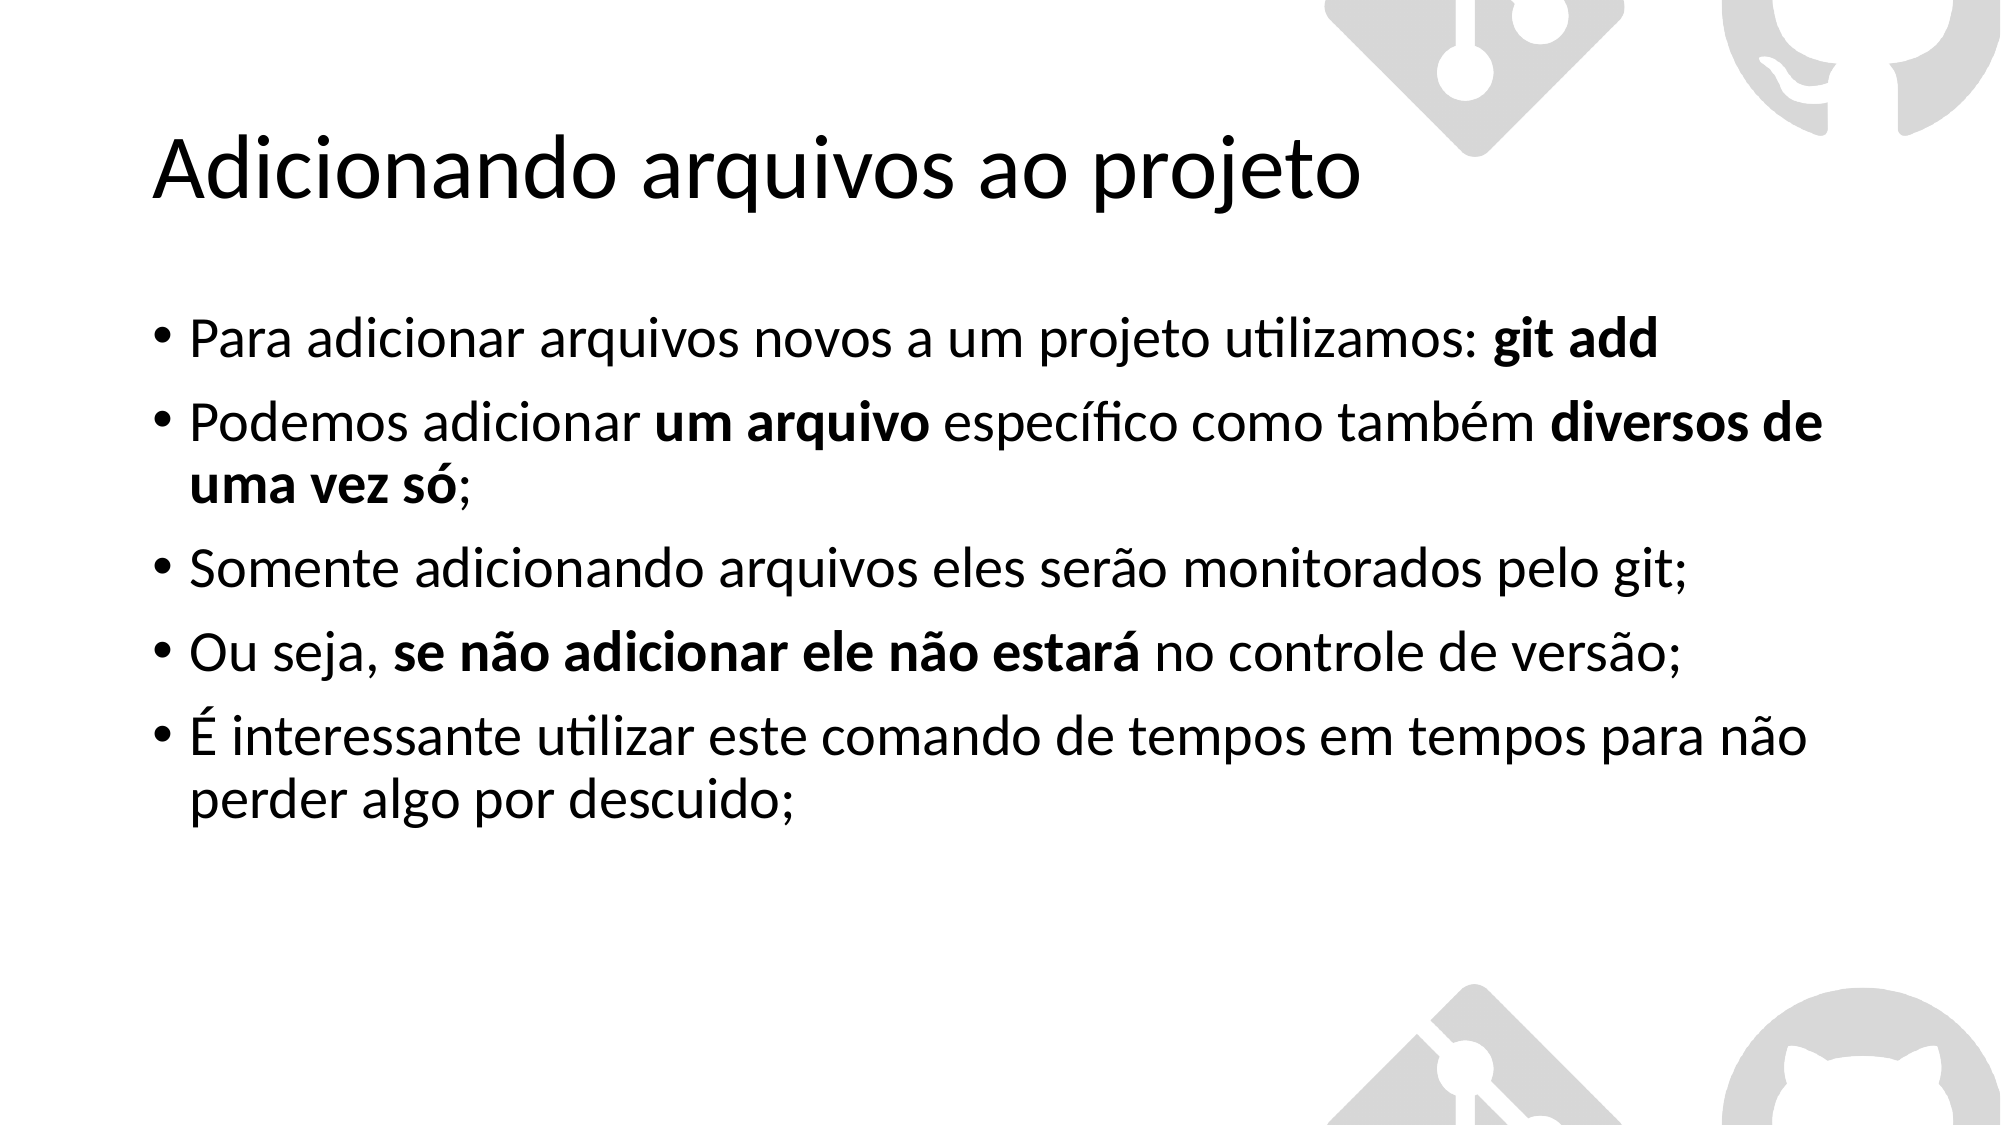

# Adicionando arquivos ao projeto
Para adicionar arquivos novos a um projeto utilizamos: git add
Podemos adicionar um arquivo específico como também diversos de uma vez só;
Somente adicionando arquivos eles serão monitorados pelo git;
Ou seja, se não adicionar ele não estará no controle de versão;
É interessante utilizar este comando de tempos em tempos para não perder algo por descuido;